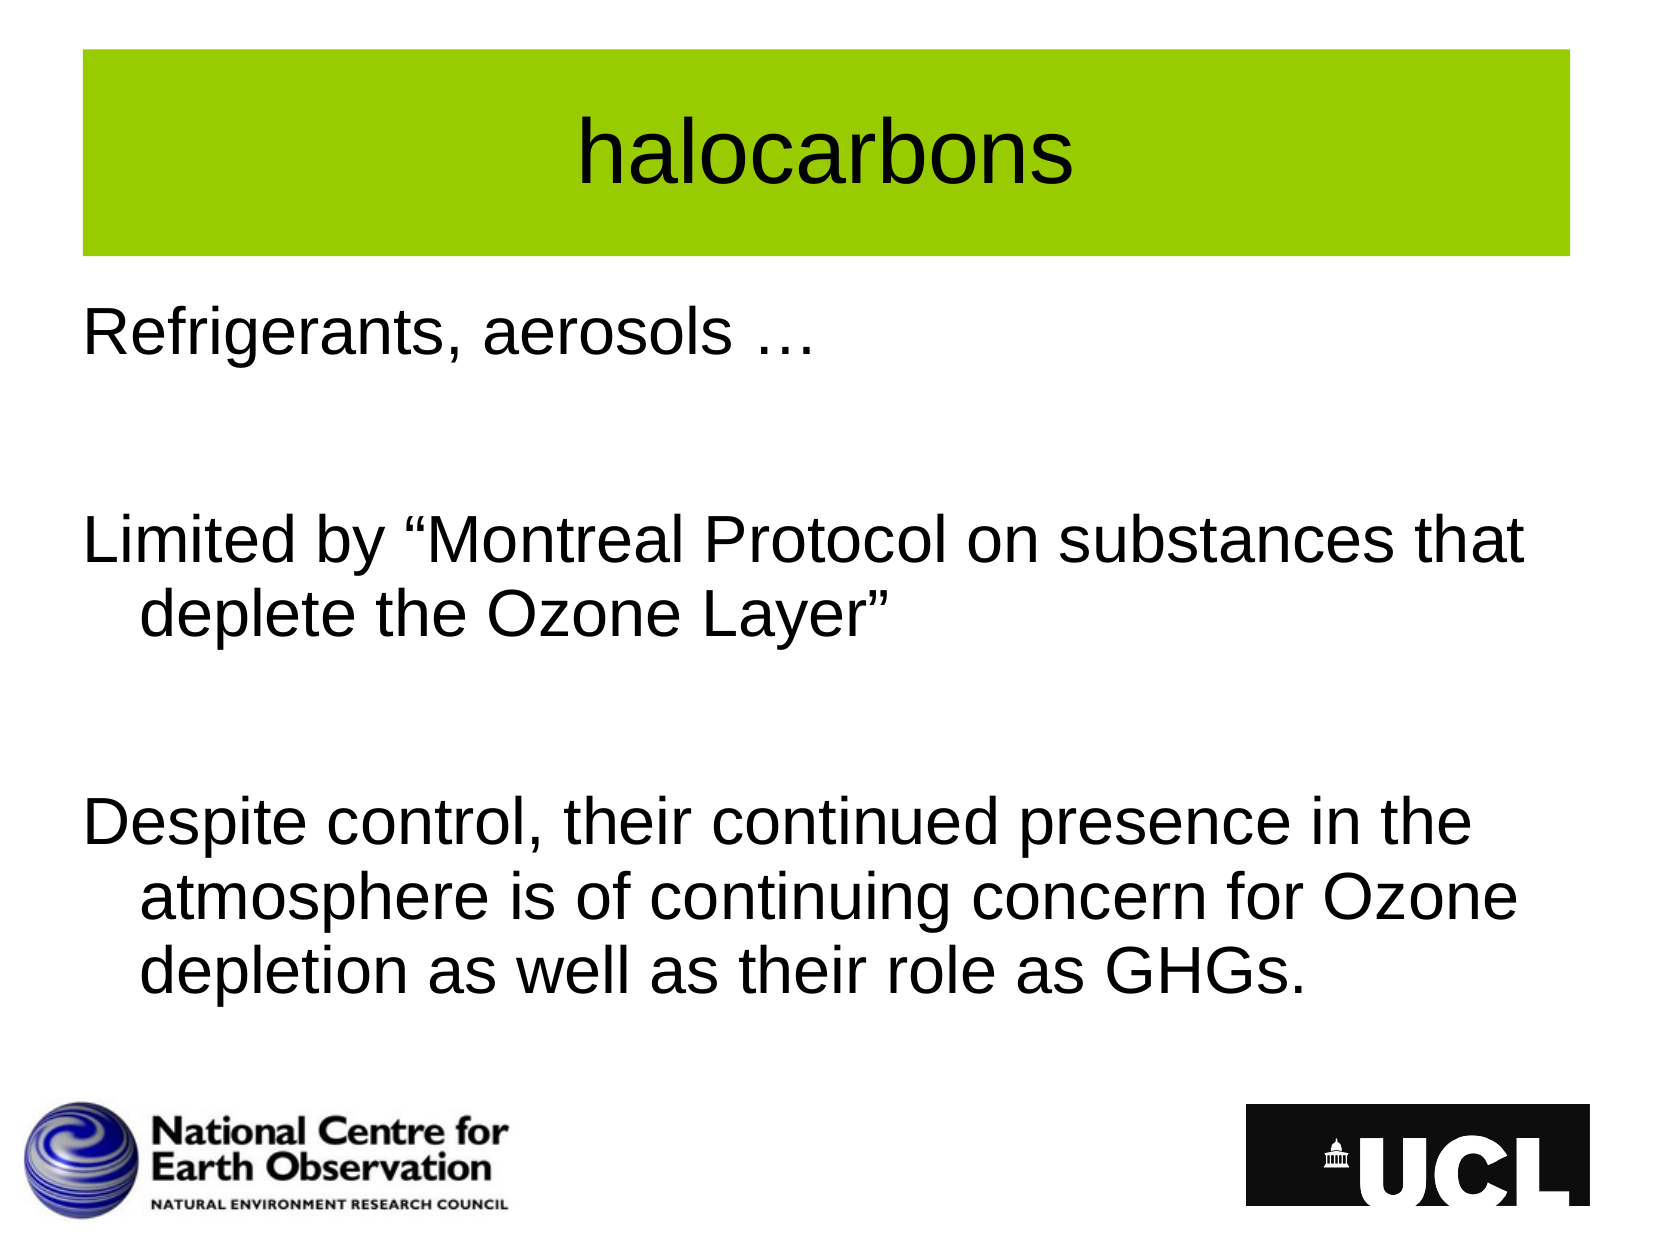

# halocarbons
Refrigerants, aerosols …

Limited by “Montreal Protocol on substances that deplete the Ozone Layer”

Despite control, their continued presence in the atmosphere is of continuing concern for Ozone depletion as well as their role as GHGs.